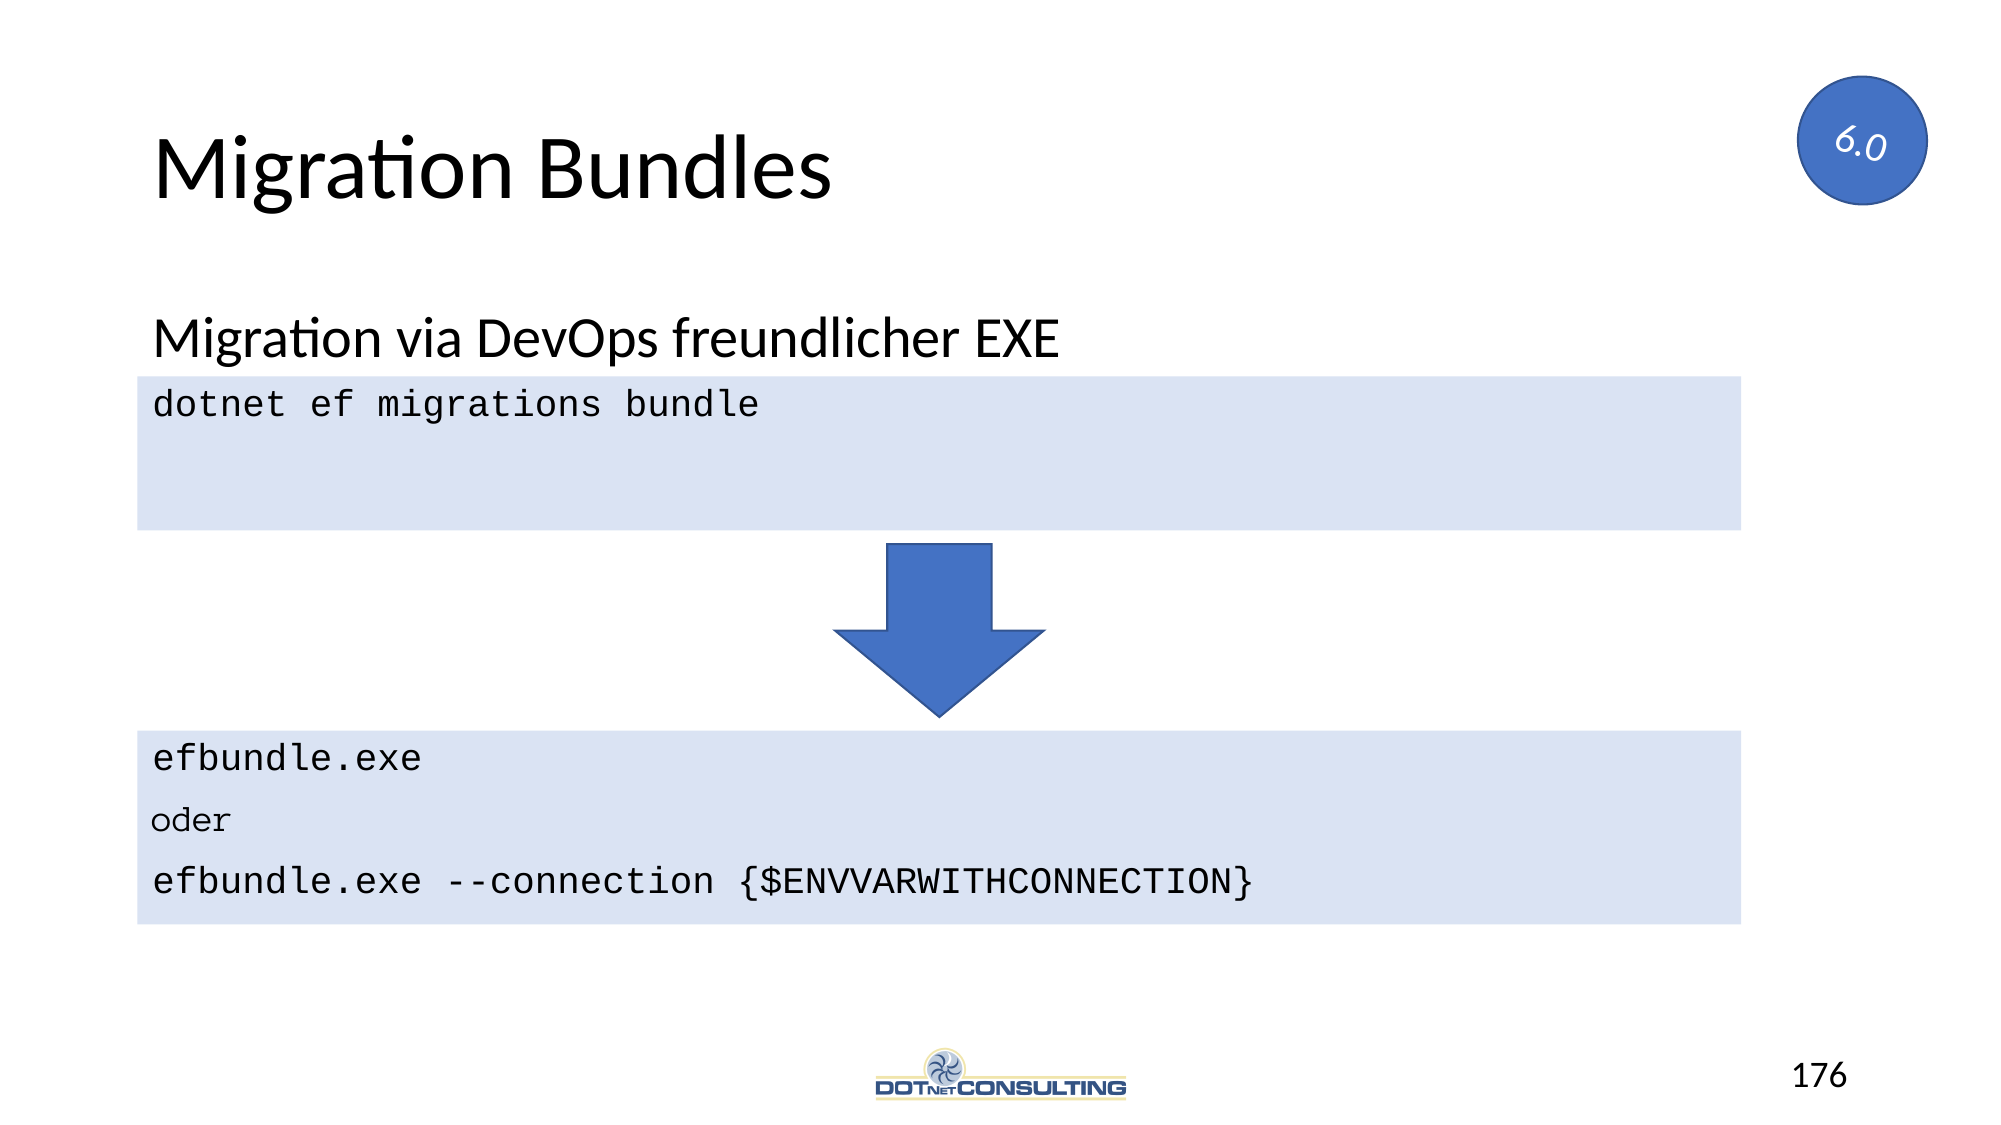

# Migration Bundles
6.0
Migration via DevOps freundlicher EXE
dotnet ef migrations bundle

efbundle.exe
oder
efbundle.exe --connection {$ENVVARWITHCONNECTION}
176